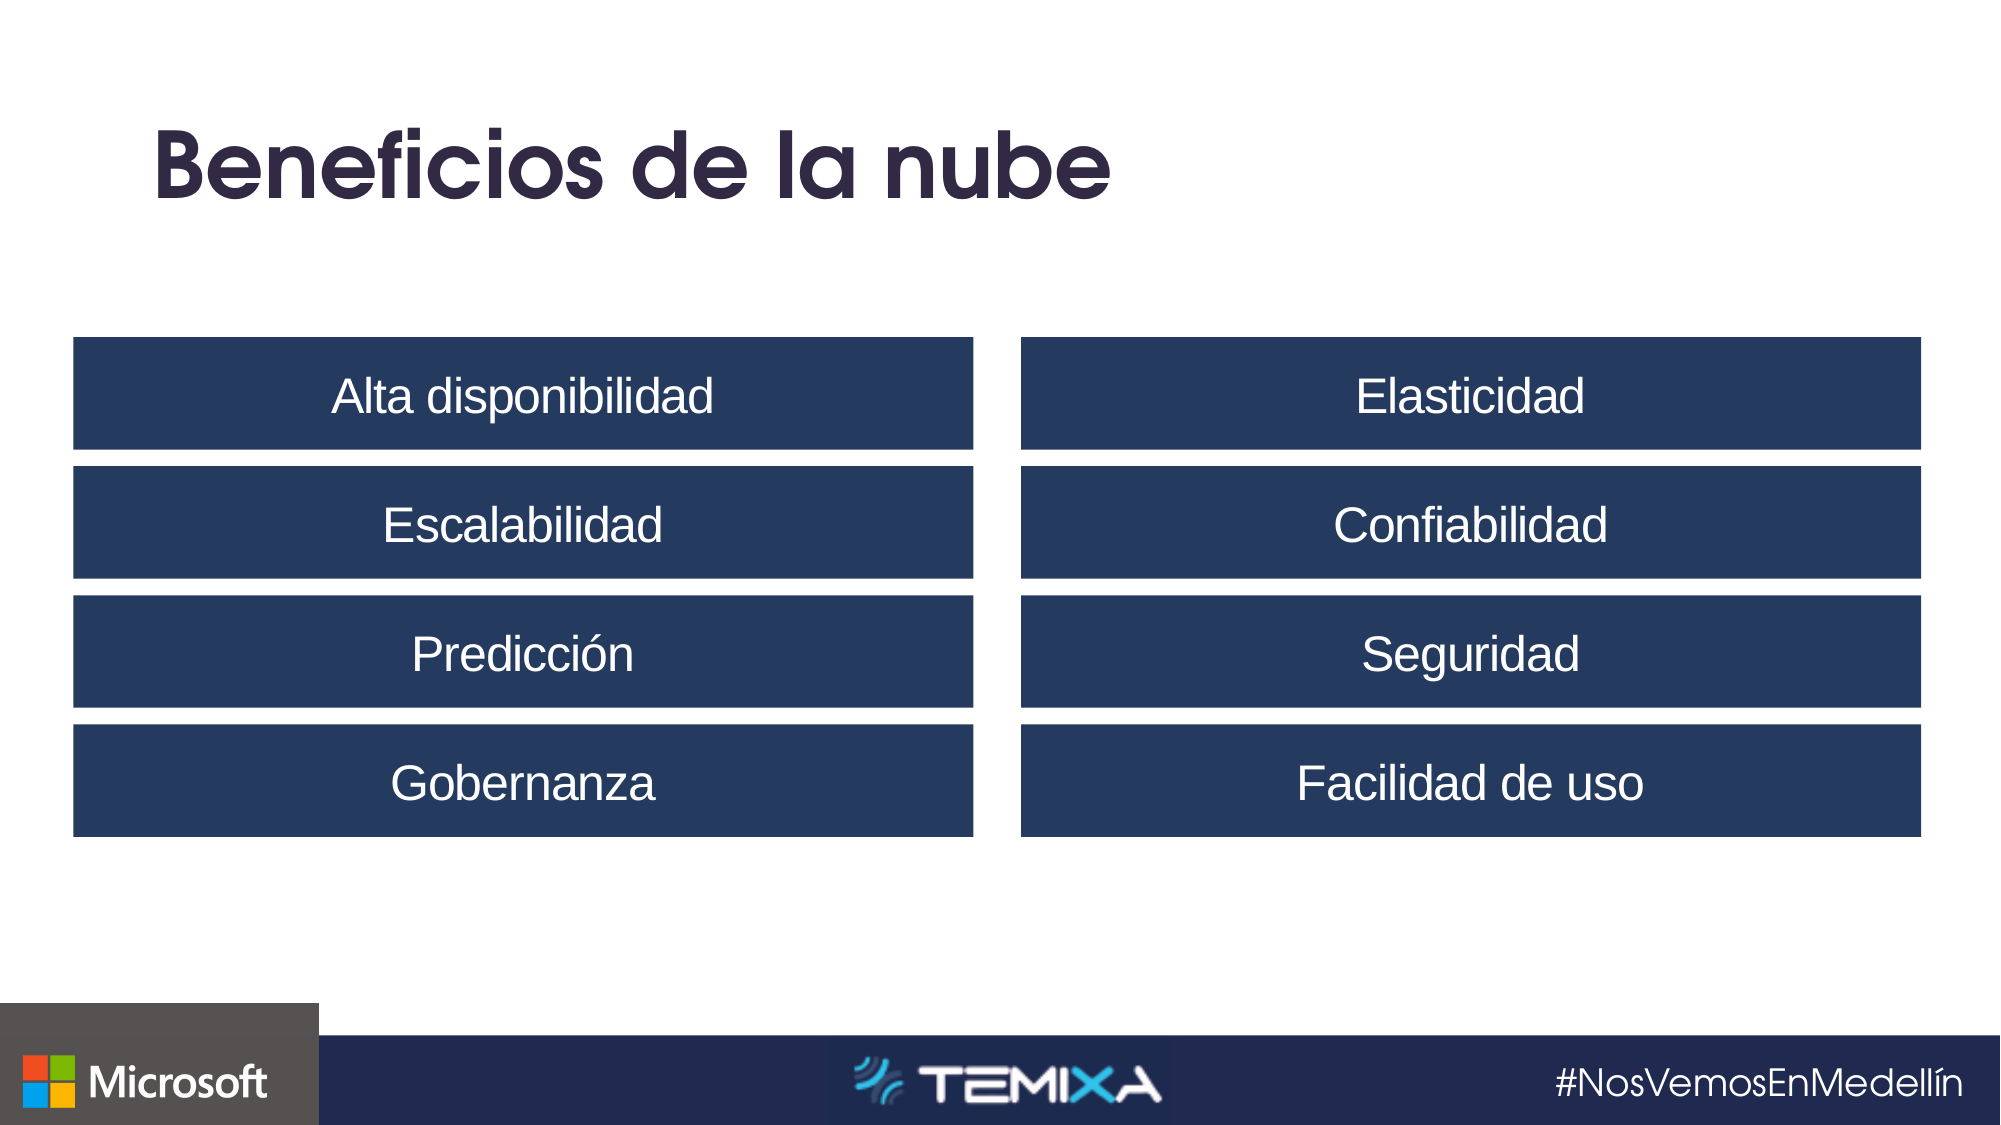

# Beneficios de la nube
Alta disponibilidad
Elasticidad
Escalabilidad
Confiabilidad
Predicción
Seguridad
Gobernanza
Facilidad de uso